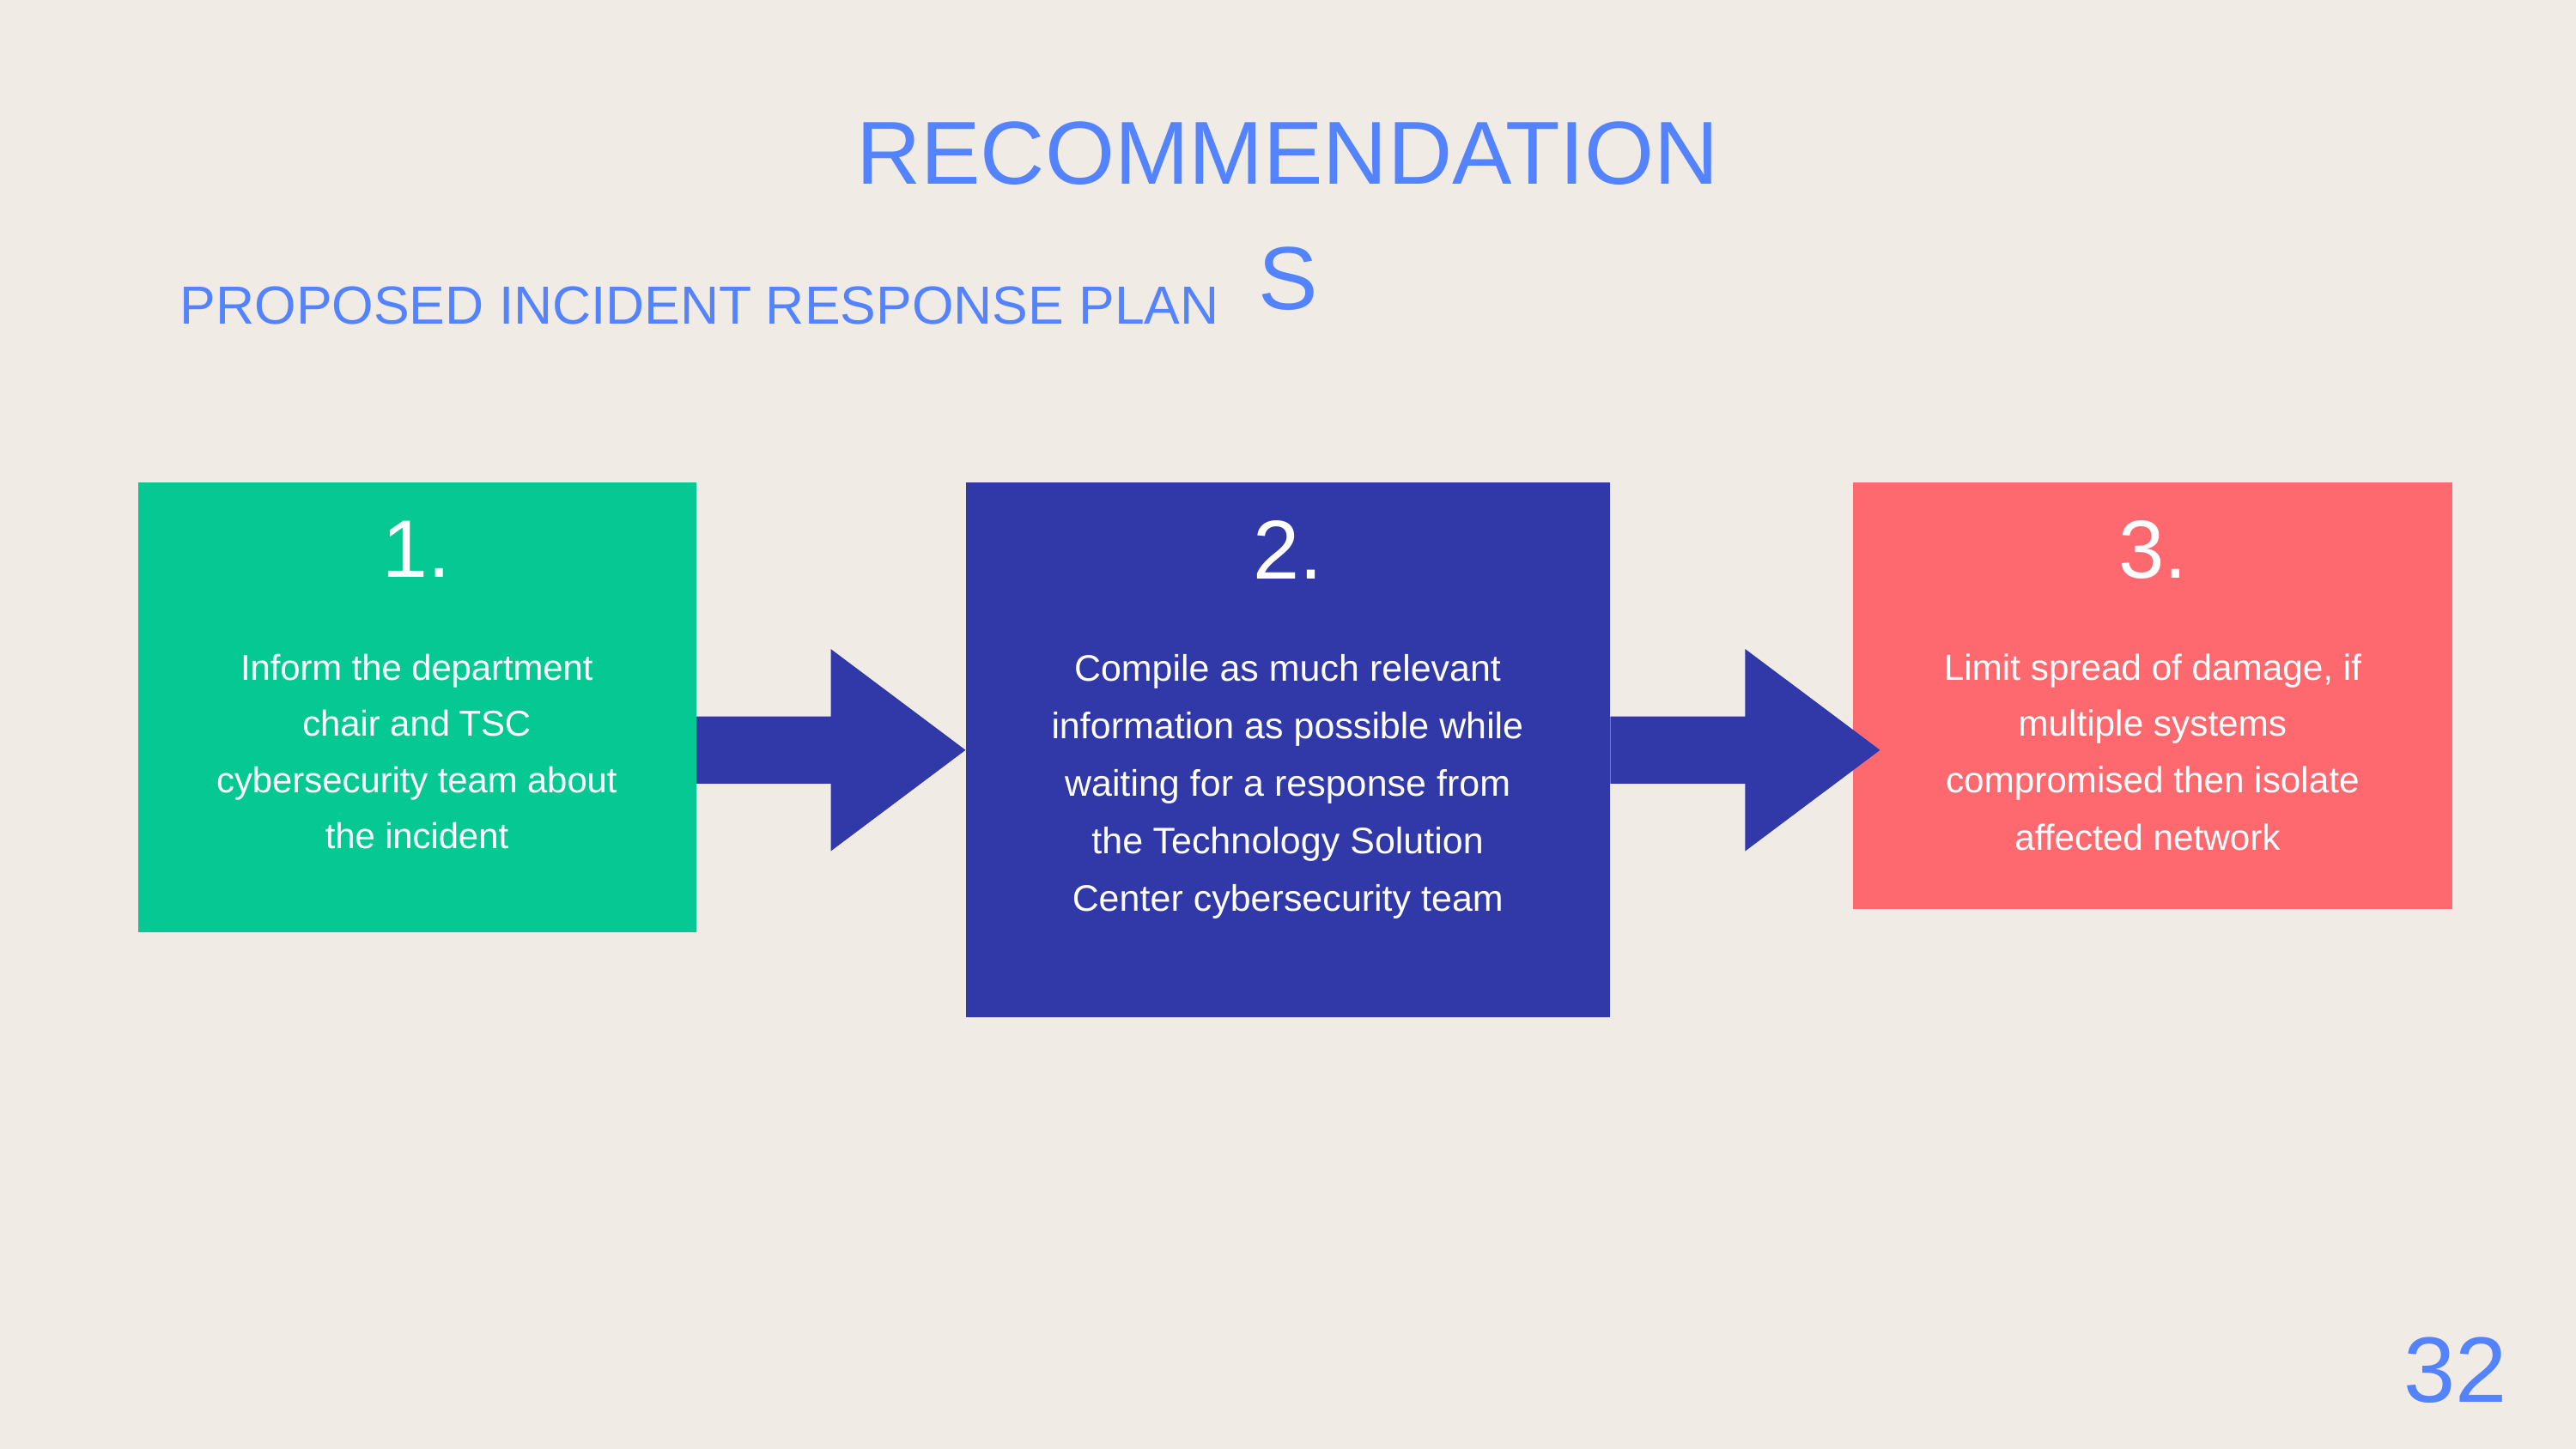

RECOMMENDATIONS
PROPOSED INCIDENT RESPONSE PLAN

1.
Inform the department chair and TSC cybersecurity team about the incident

2.
3.
Limit spread of damage, if multiple systems compromised then isolate affected network
Compile as much relevant information as possible while waiting for a response from the Technology Solution Center cybersecurity team

32